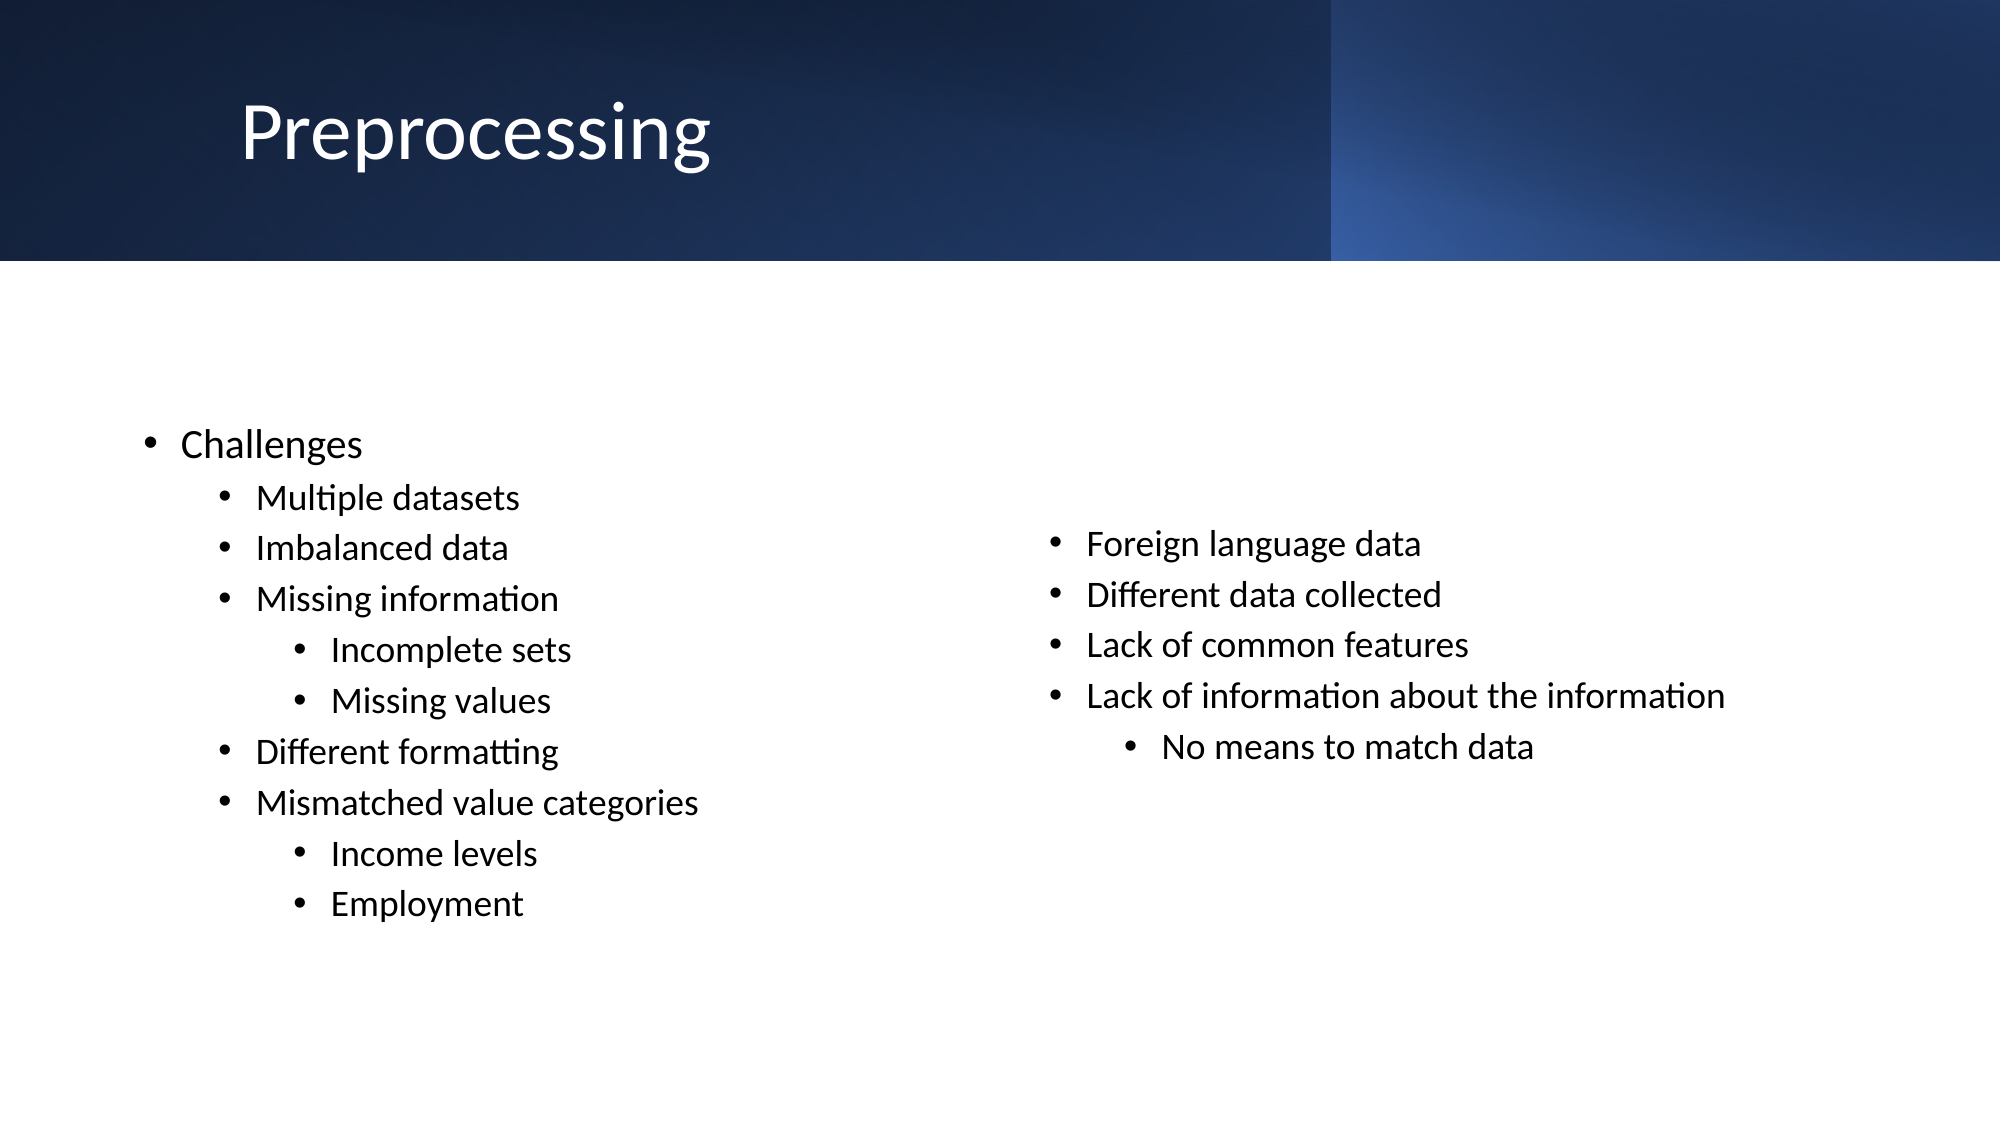

# Preprocessing
Challenges
Multiple datasets
Imbalanced data
Missing information
Incomplete sets
Missing values
Different formatting
Mismatched value categories
Income levels
Employment

Foreign language data
Different data collected
Lack of common features
Lack of information about the information
No means to match data